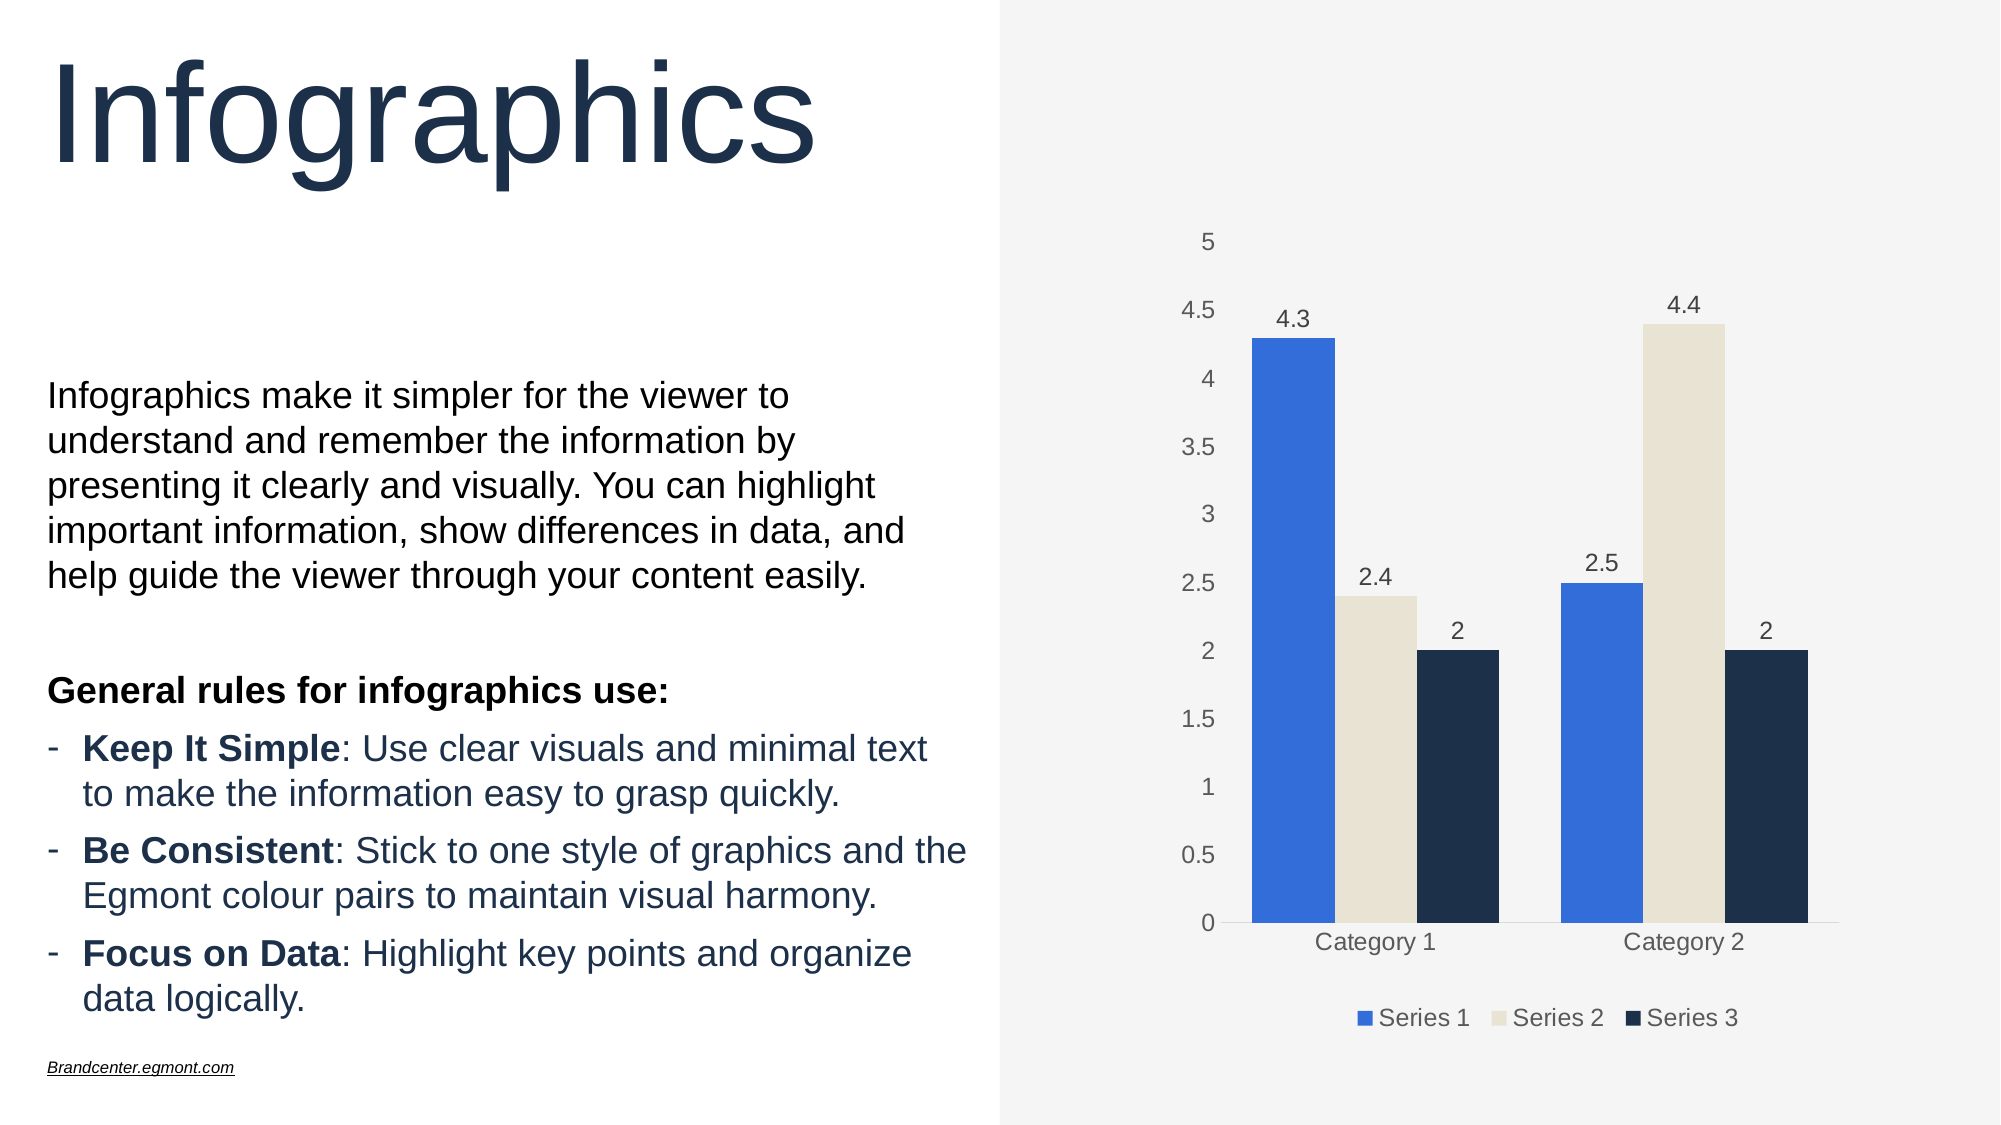

# Infographics

### Chart

| Category | Series 1 | Series 2 | Series 3 |
|---|---|---|---|
| Category 1 | 4.3 | 2.4 | 2.0 |
| Category 2 | 2.5 | 4.4 | 2.0 |
Infographics make it simpler for the viewer to understand and remember the information by
presenting it clearly and visually. You can highlight important information, show differences in data, and help guide the viewer through your content easily.

General rules for infographics use:
Keep It Simple: Use clear visuals and minimal text
to make the information easy to grasp quickly.
Be Consistent: Stick to one style of graphics and the Egmont colour pairs to maintain visual harmony.
Focus on Data: Highlight key points and organize
data logically.

Brandcenter.egmont.com